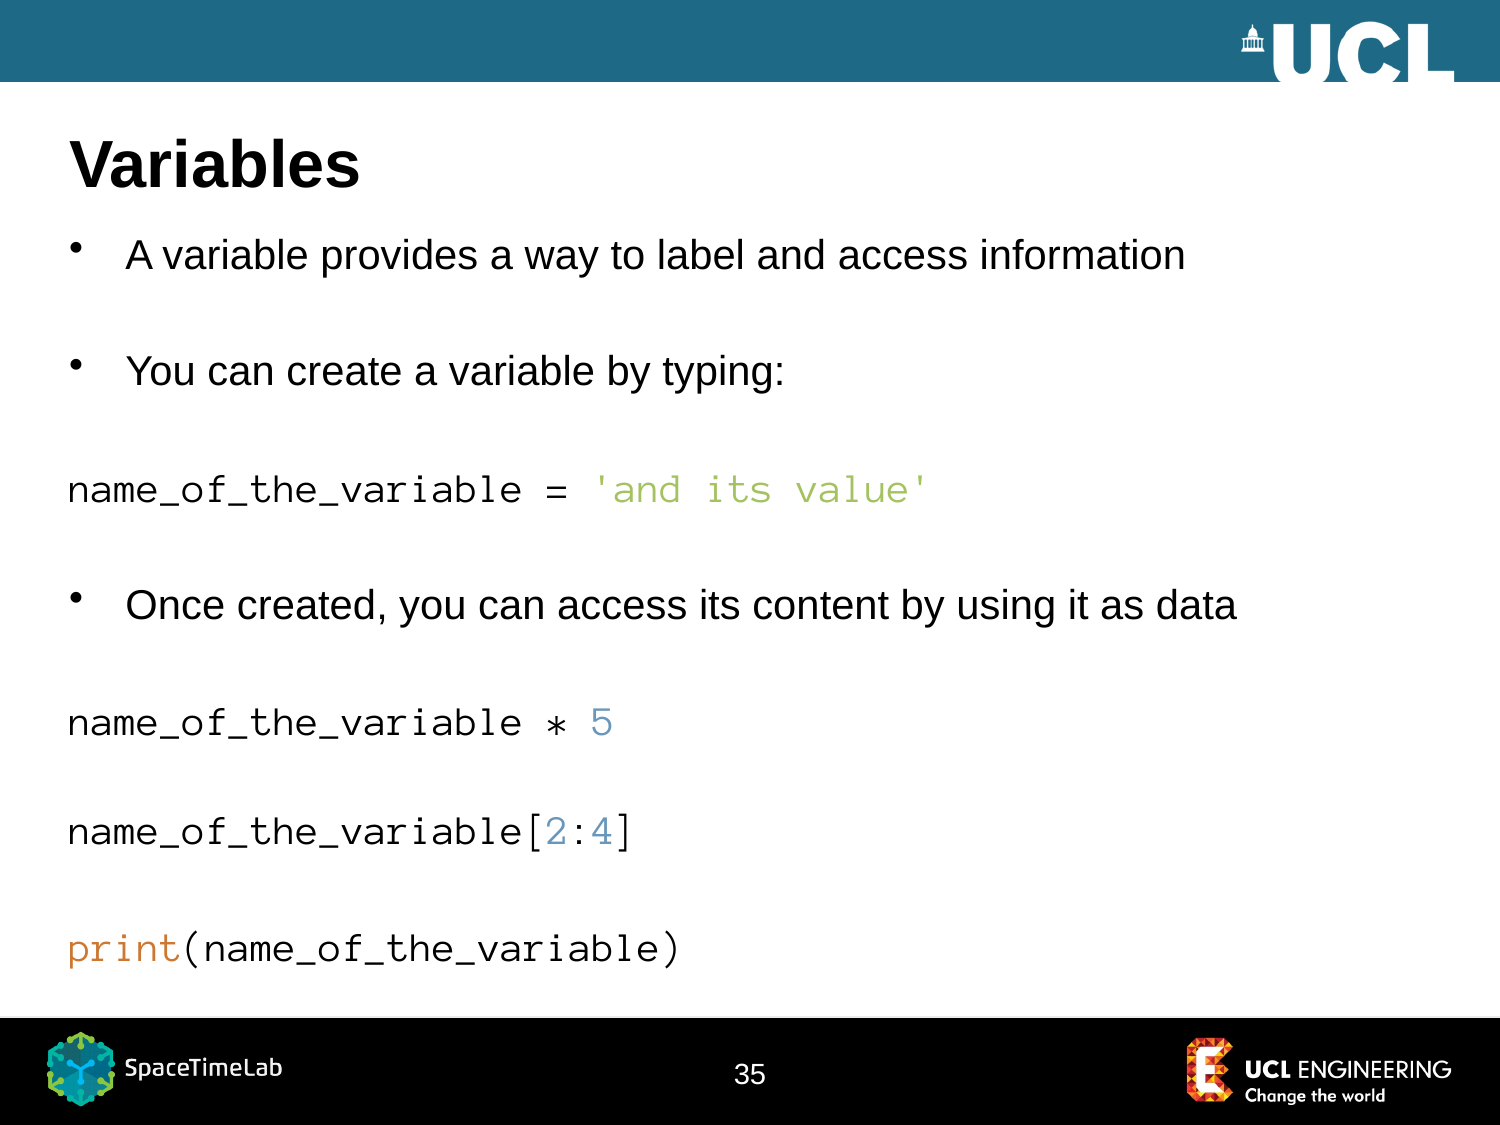

# Variables
A variable provides a way to label and access information

You can create a variable by typing:

name_of_the_variable = 'and its value'

Once created, you can access its content by using it as data

name_of_the_variable * 5
name_of_the_variable[2:4]

print(name_of_the_variable)

36